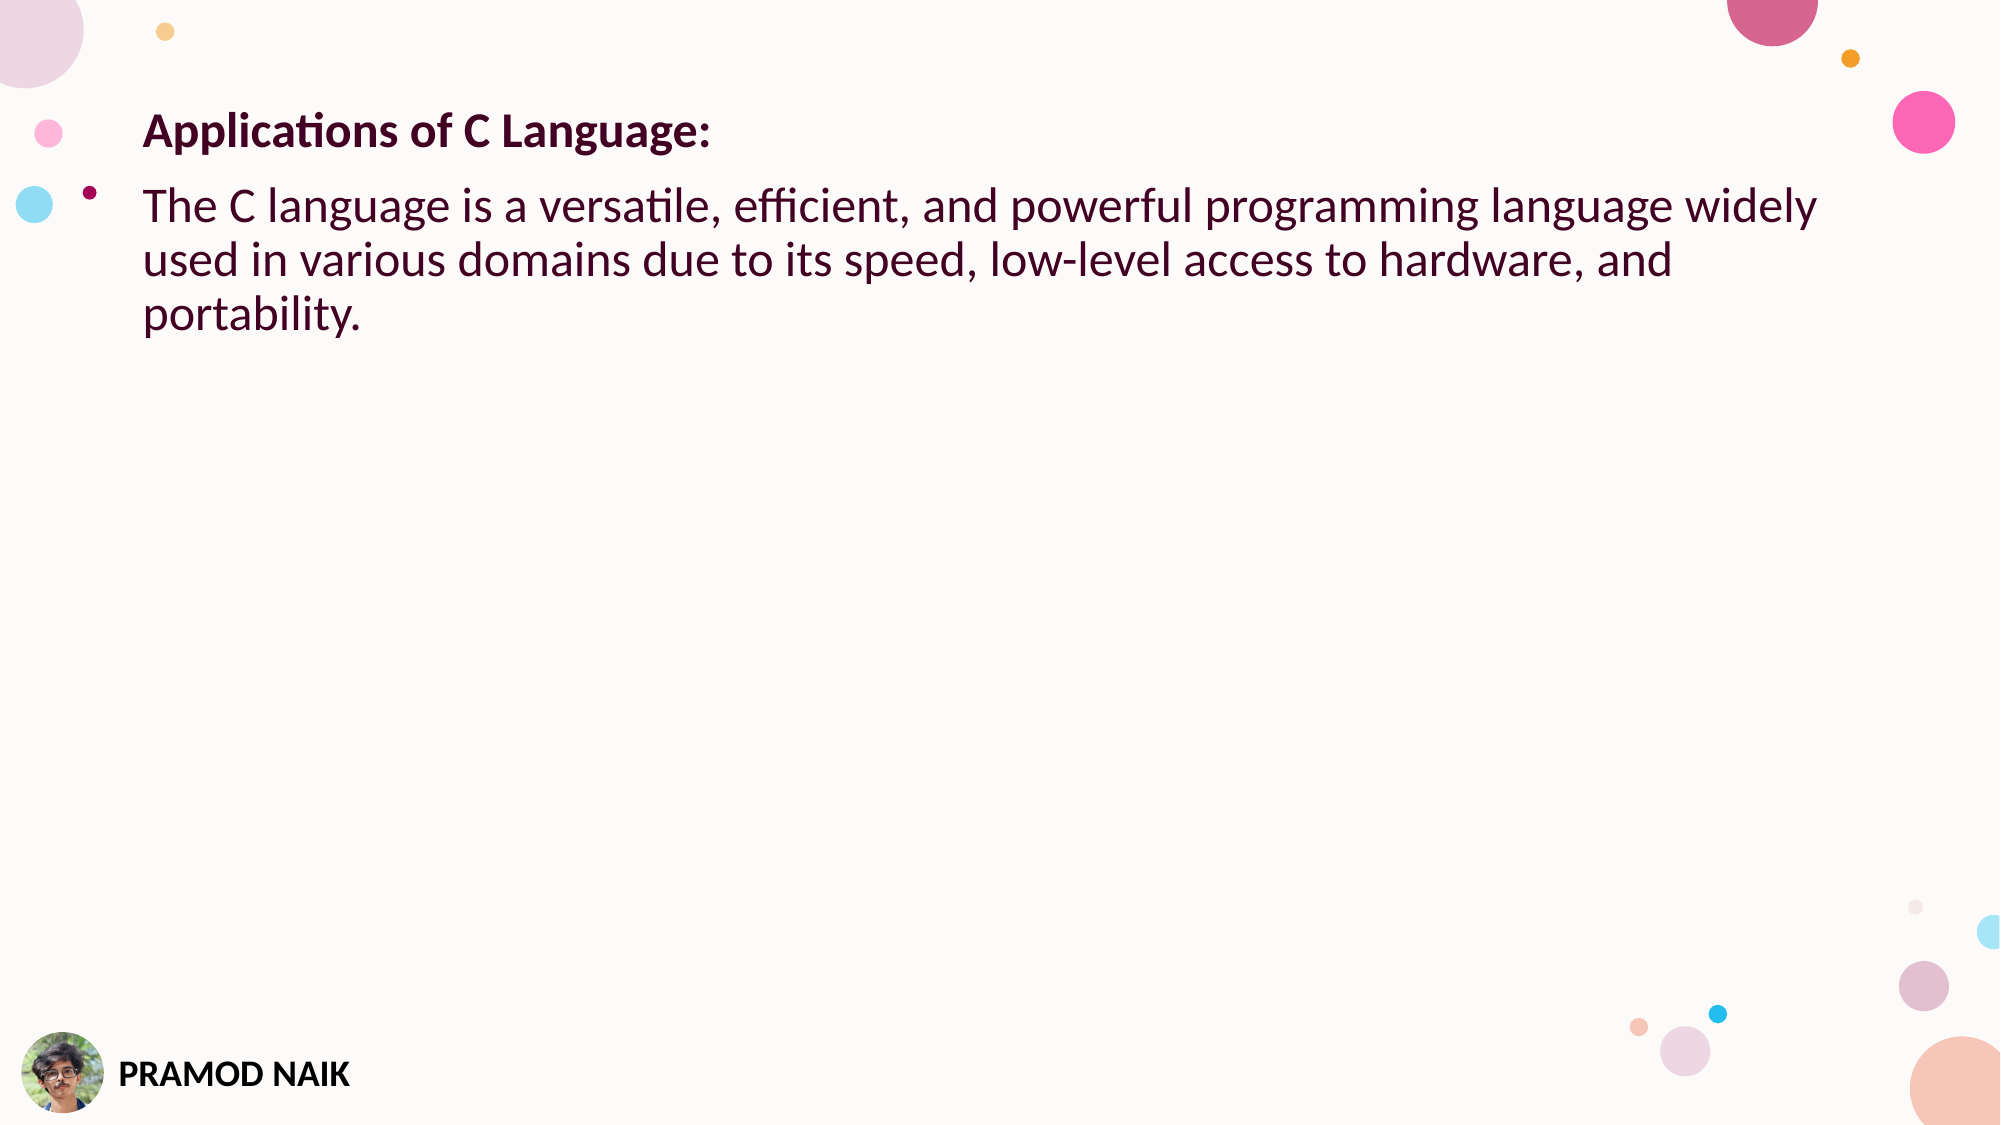

Applications of C Language:
The C language is a versatile, efficient, and powerful programming language widely used in various domains due to its speed, low-level access to hardware, and portability.